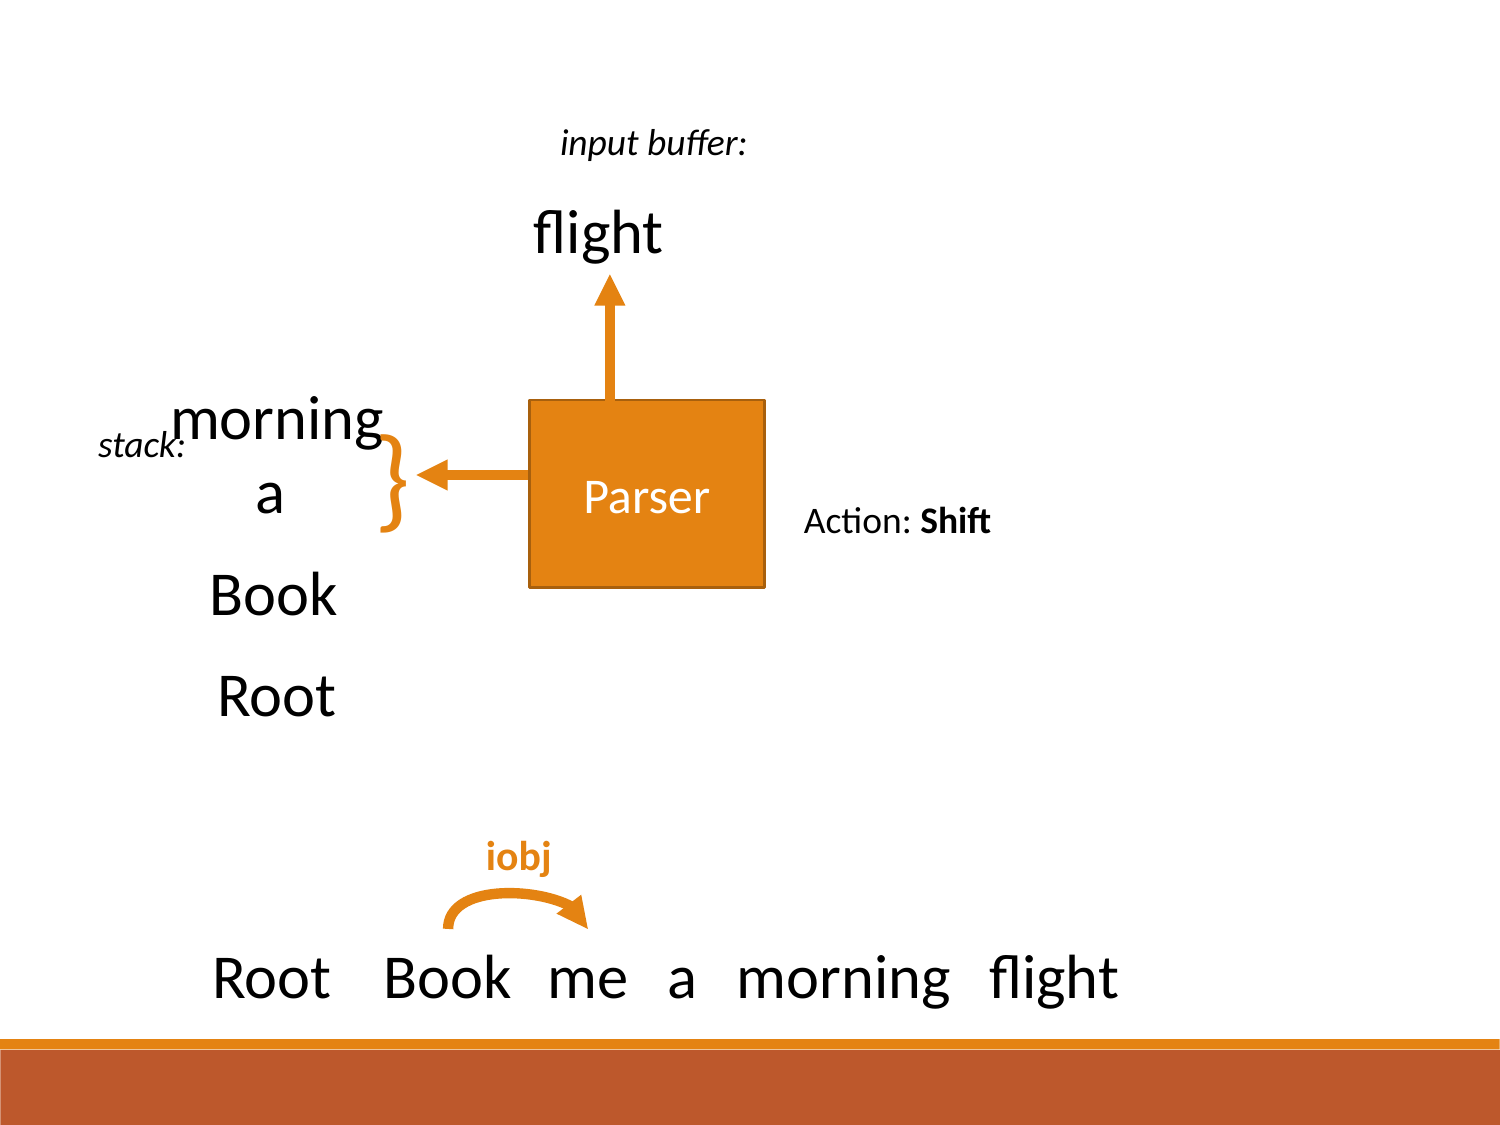

input buffer:
flight
}
Parser
morning
stack:
a
Action: Shift
Book
Root
iobj
Root
Book
me
a
morning
flight